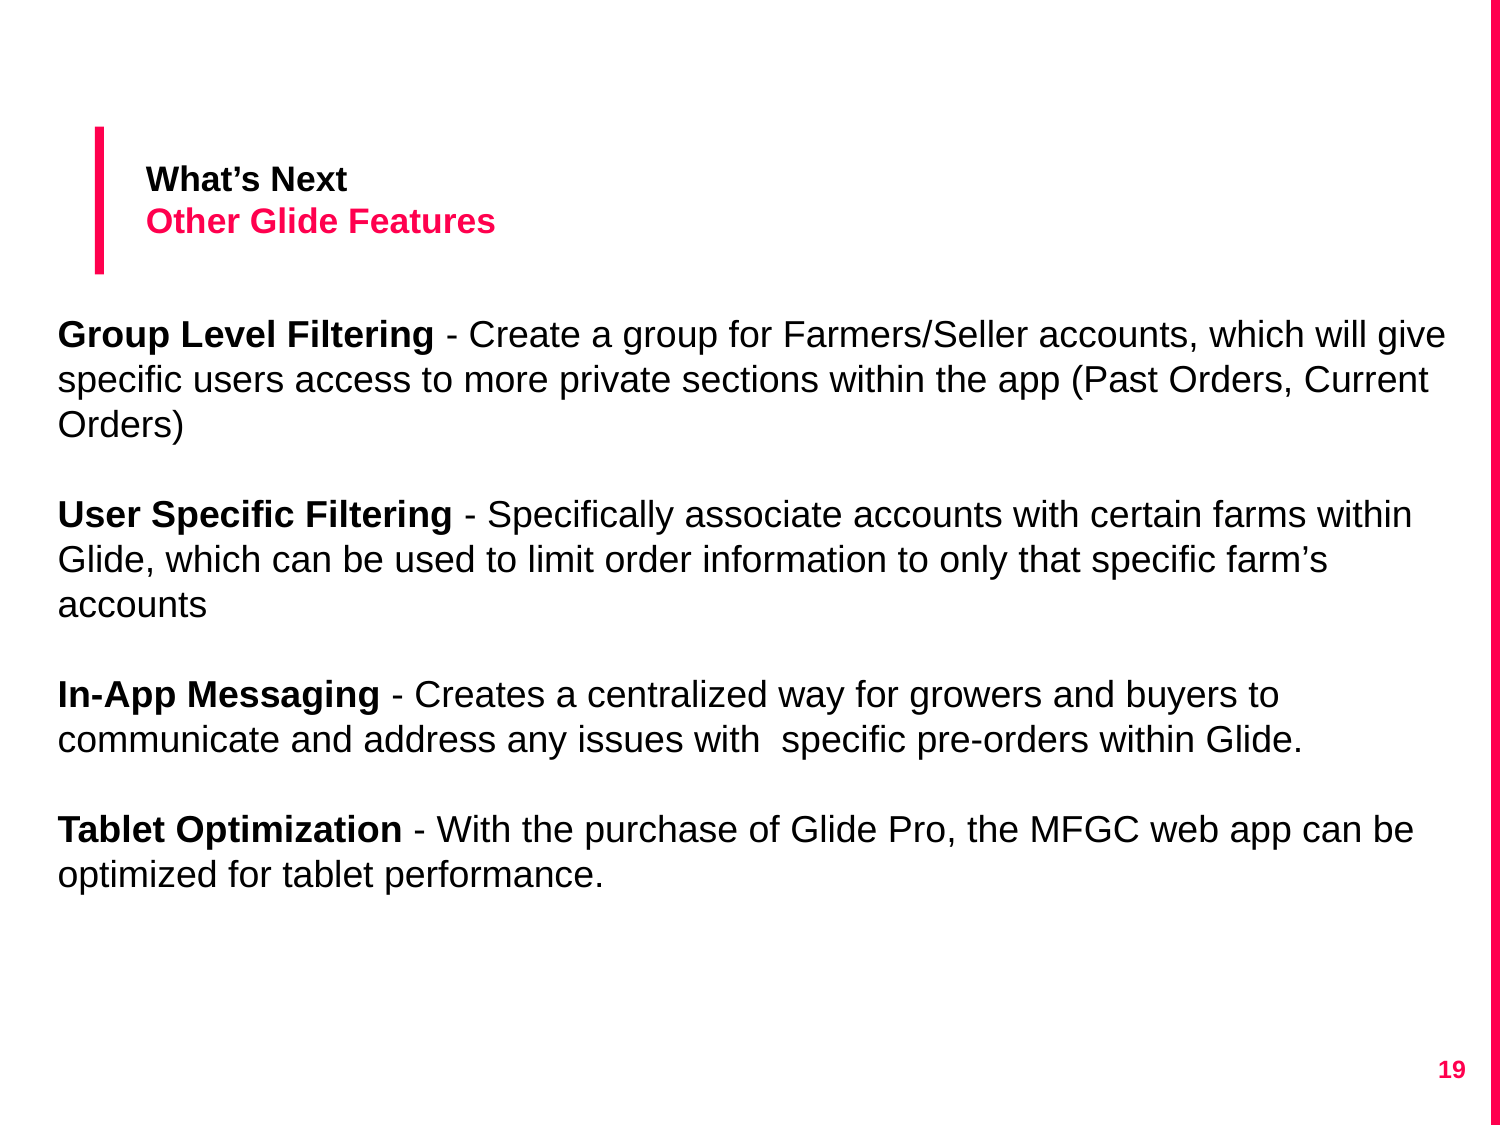

# What’s Next
Other Glide Features
Group Level Filtering - Create a group for Farmers/Seller accounts, which will give specific users access to more private sections within the app (Past Orders, Current Orders)

User Specific Filtering - Specifically associate accounts with certain farms within Glide, which can be used to limit order information to only that specific farm’s accounts

In-App Messaging - Creates a centralized way for growers and buyers to communicate and address any issues with  specific pre-orders within Glide.

Tablet Optimization - With the purchase of Glide Pro, the MFGC web app can be optimized for tablet performance.
19